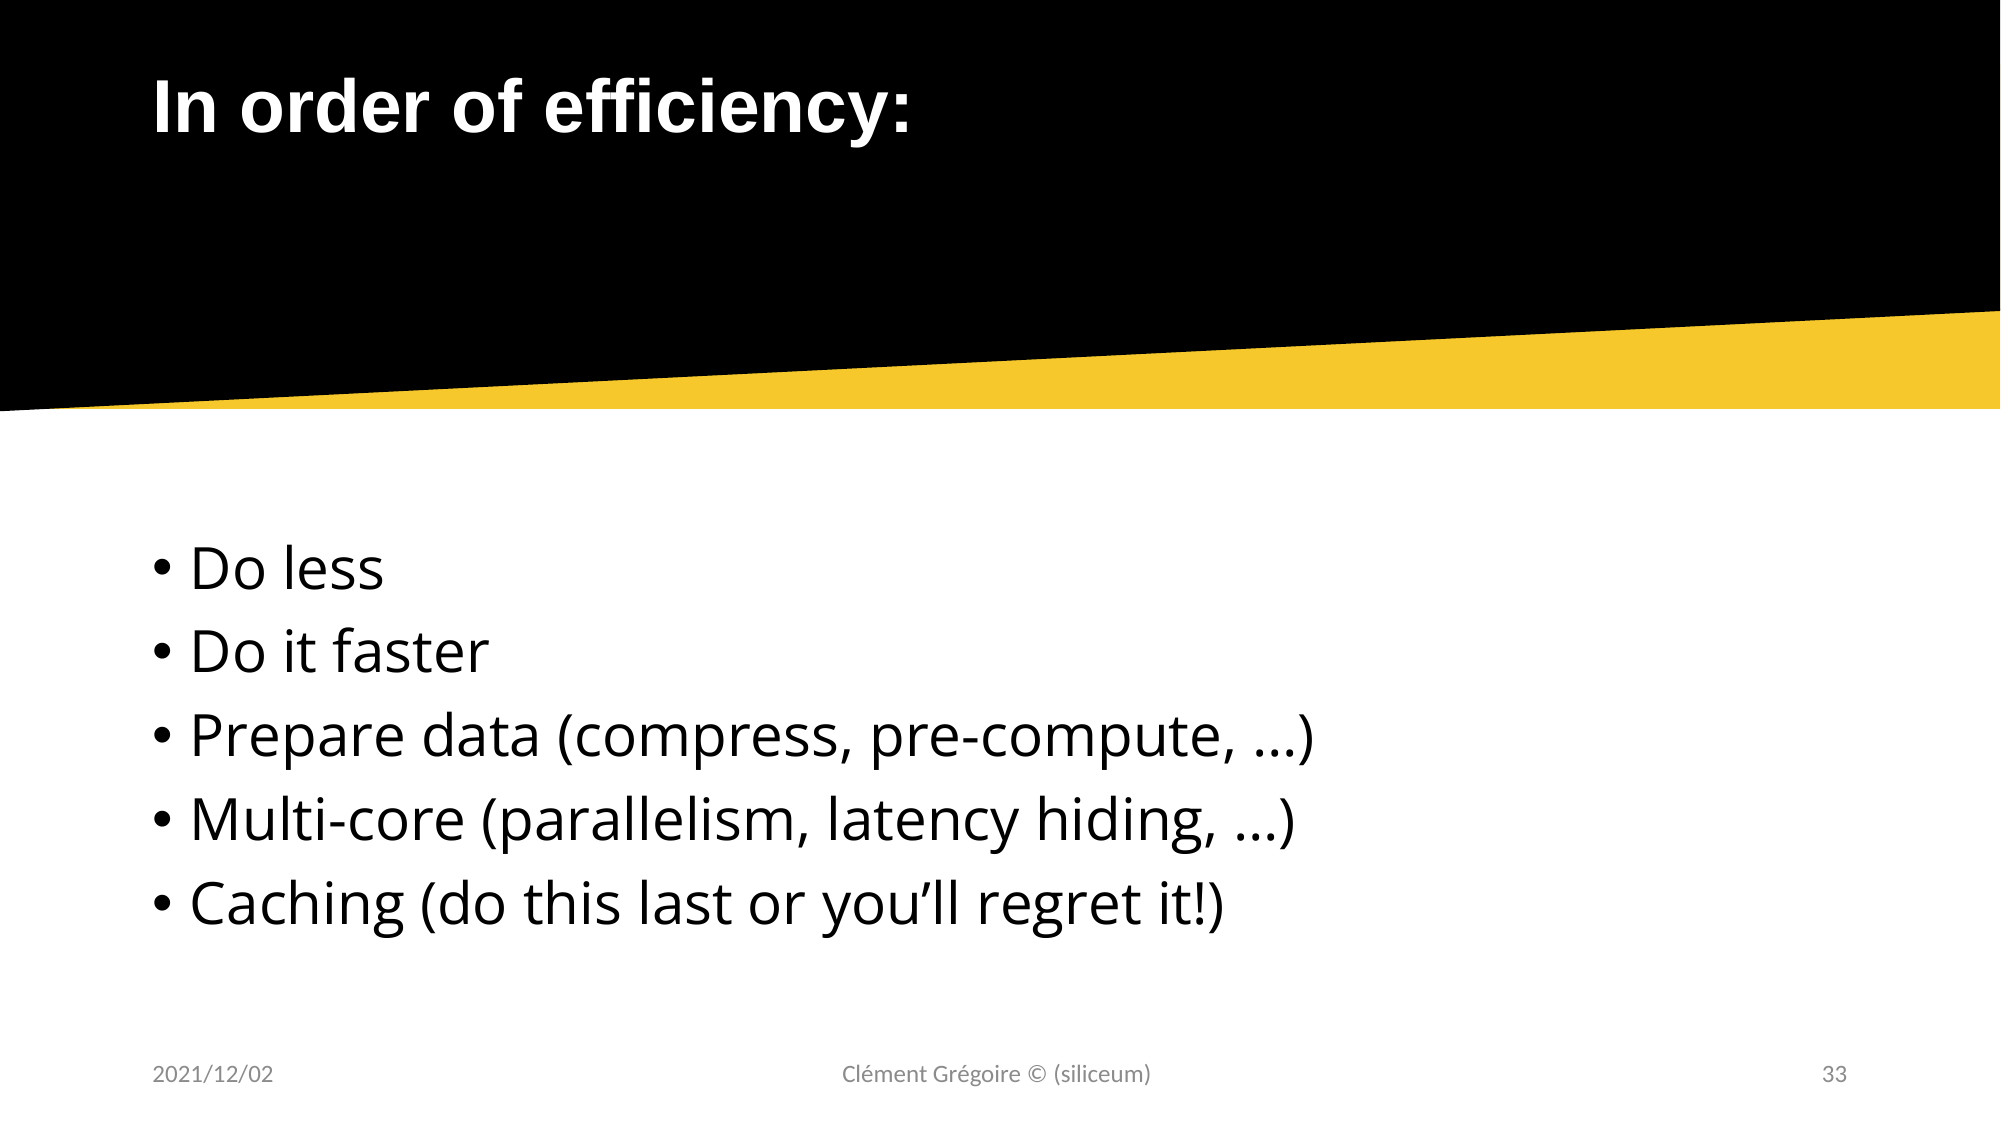

# In order of efficiency:

Do less
Do it faster
Prepare data (compress, pre-compute, …)
Multi-core (parallelism, latency hiding, …)
Caching (do this last or you’ll regret it!)

2021/12/02
Clément Grégoire © (siliceum)
33